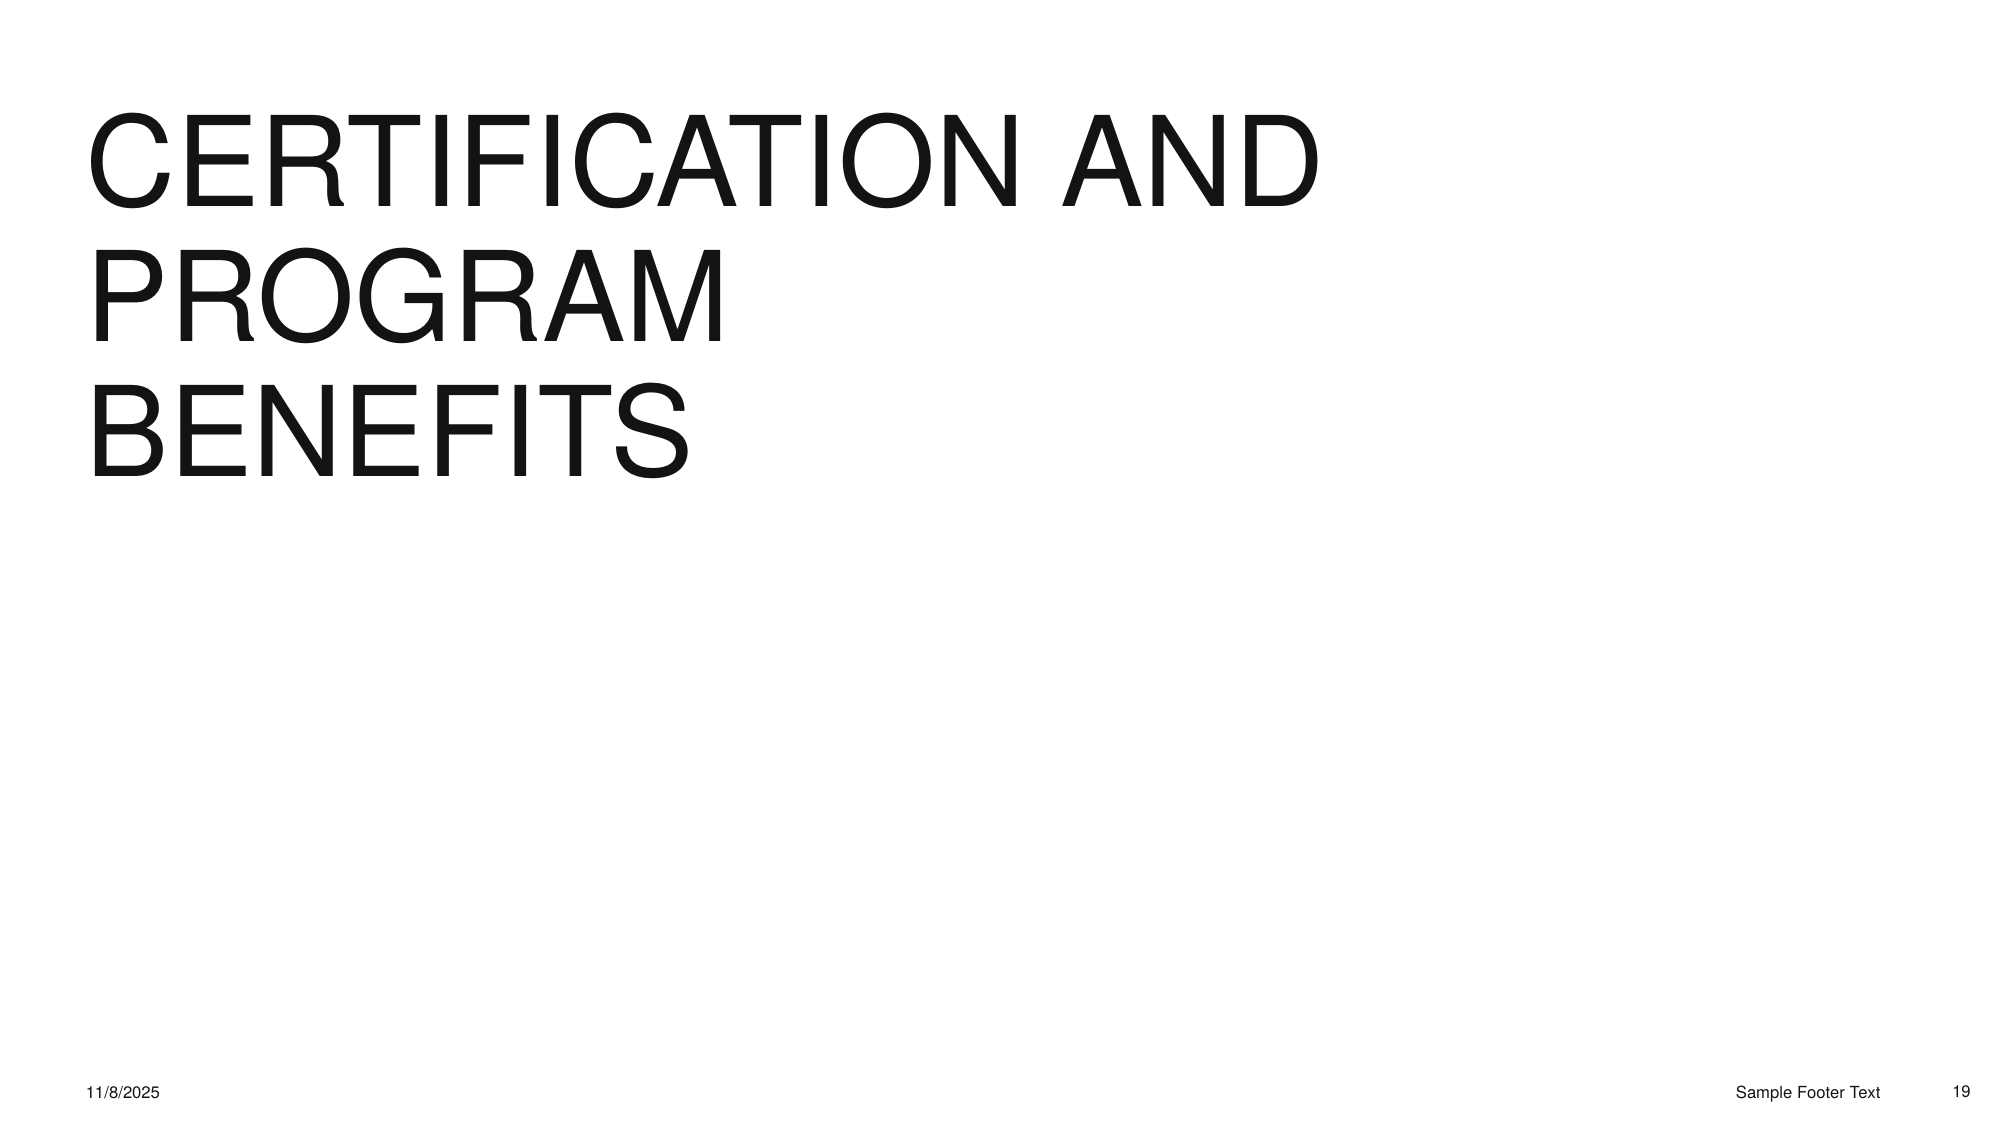

# Certification and Program Benefits

11/8/2025
Sample Footer Text
19